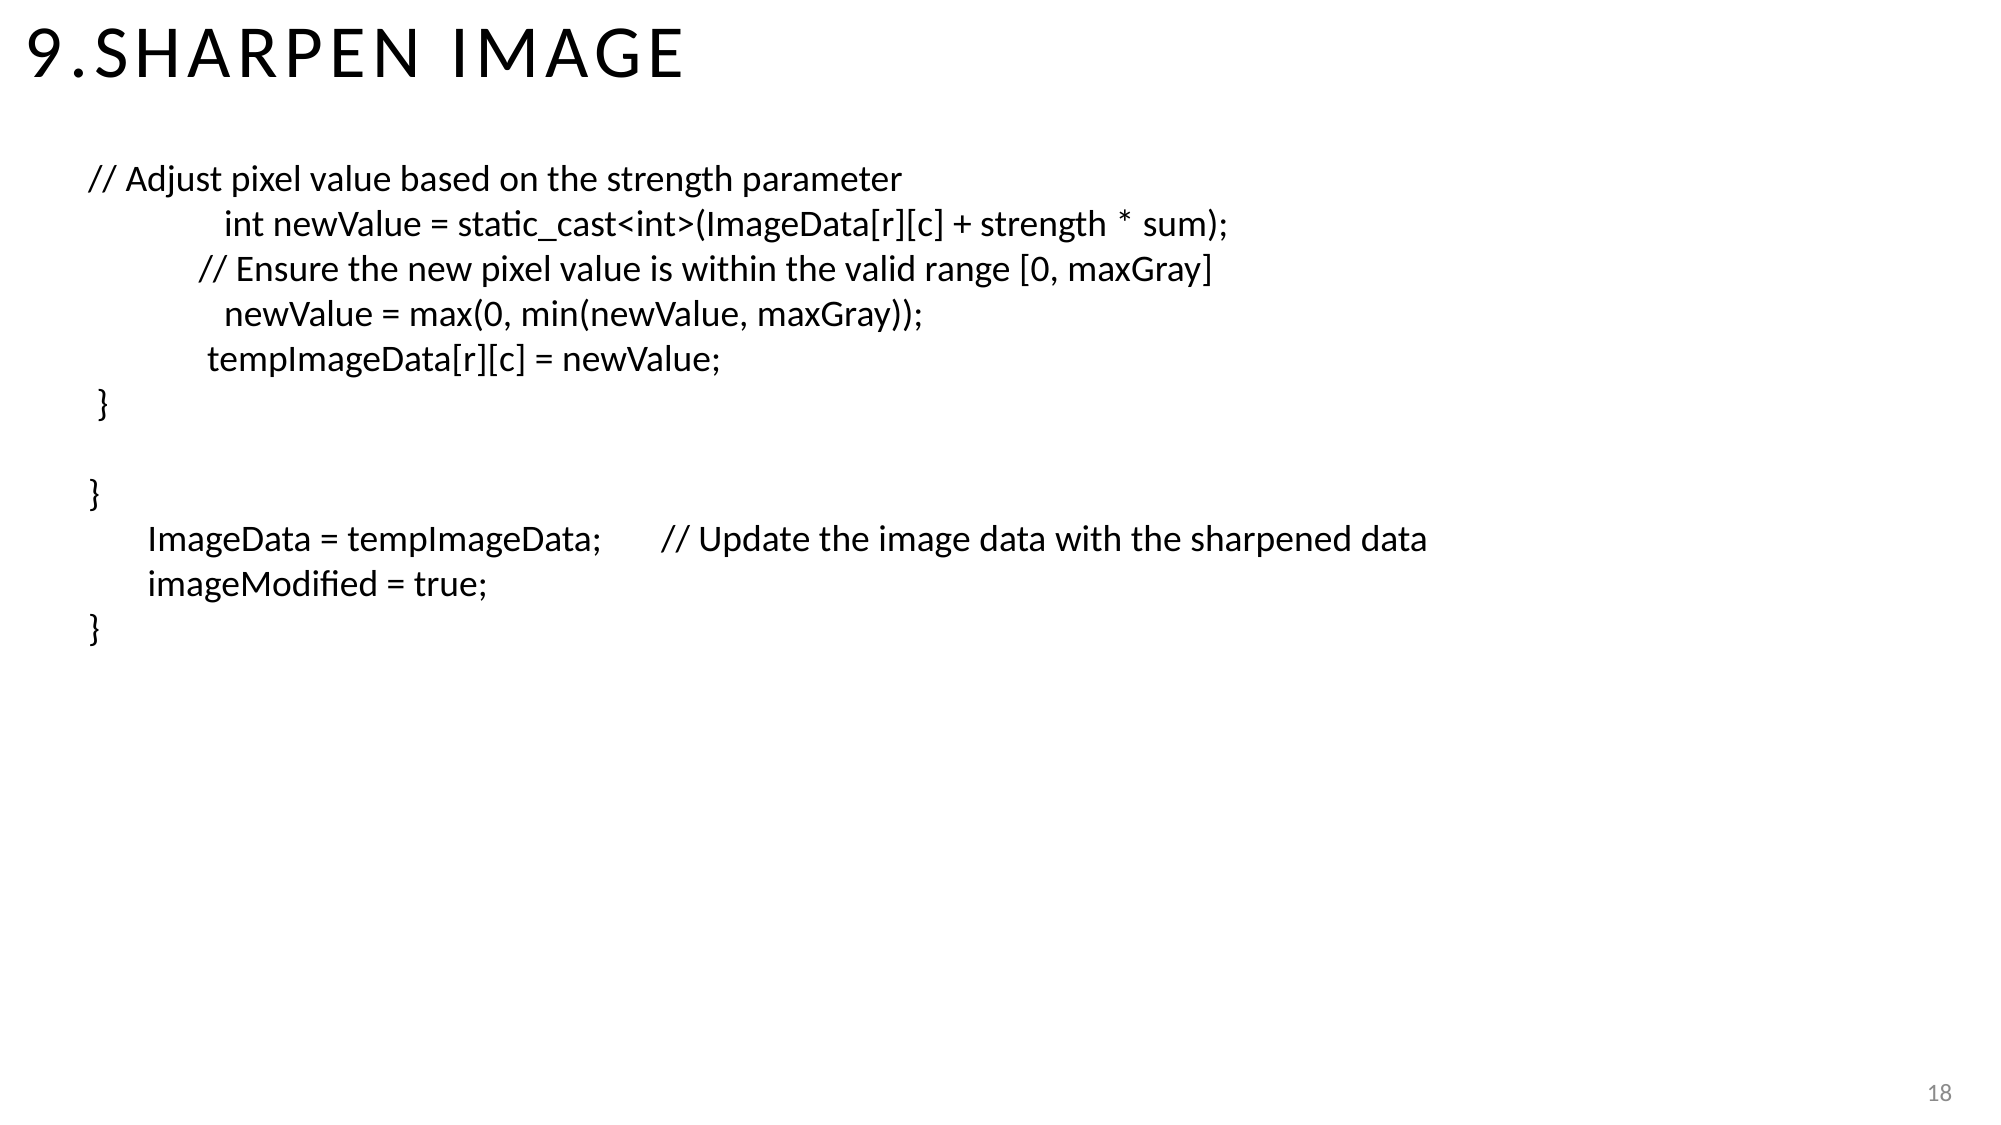

# 9.sharpen IMAGE
// Adjust pixel value based on the strength parameter
                int newValue = static_cast<int>(ImageData[r][c] + strength * sum);
             // Ensure the new pixel value is within the valid range [0, maxGray]
                newValue = max(0, min(newValue, maxGray));
              tempImageData[r][c] = newValue;
 }

}
       ImageData = tempImageData;       // Update the image data with the sharpened data
       imageModified = true;
}

18